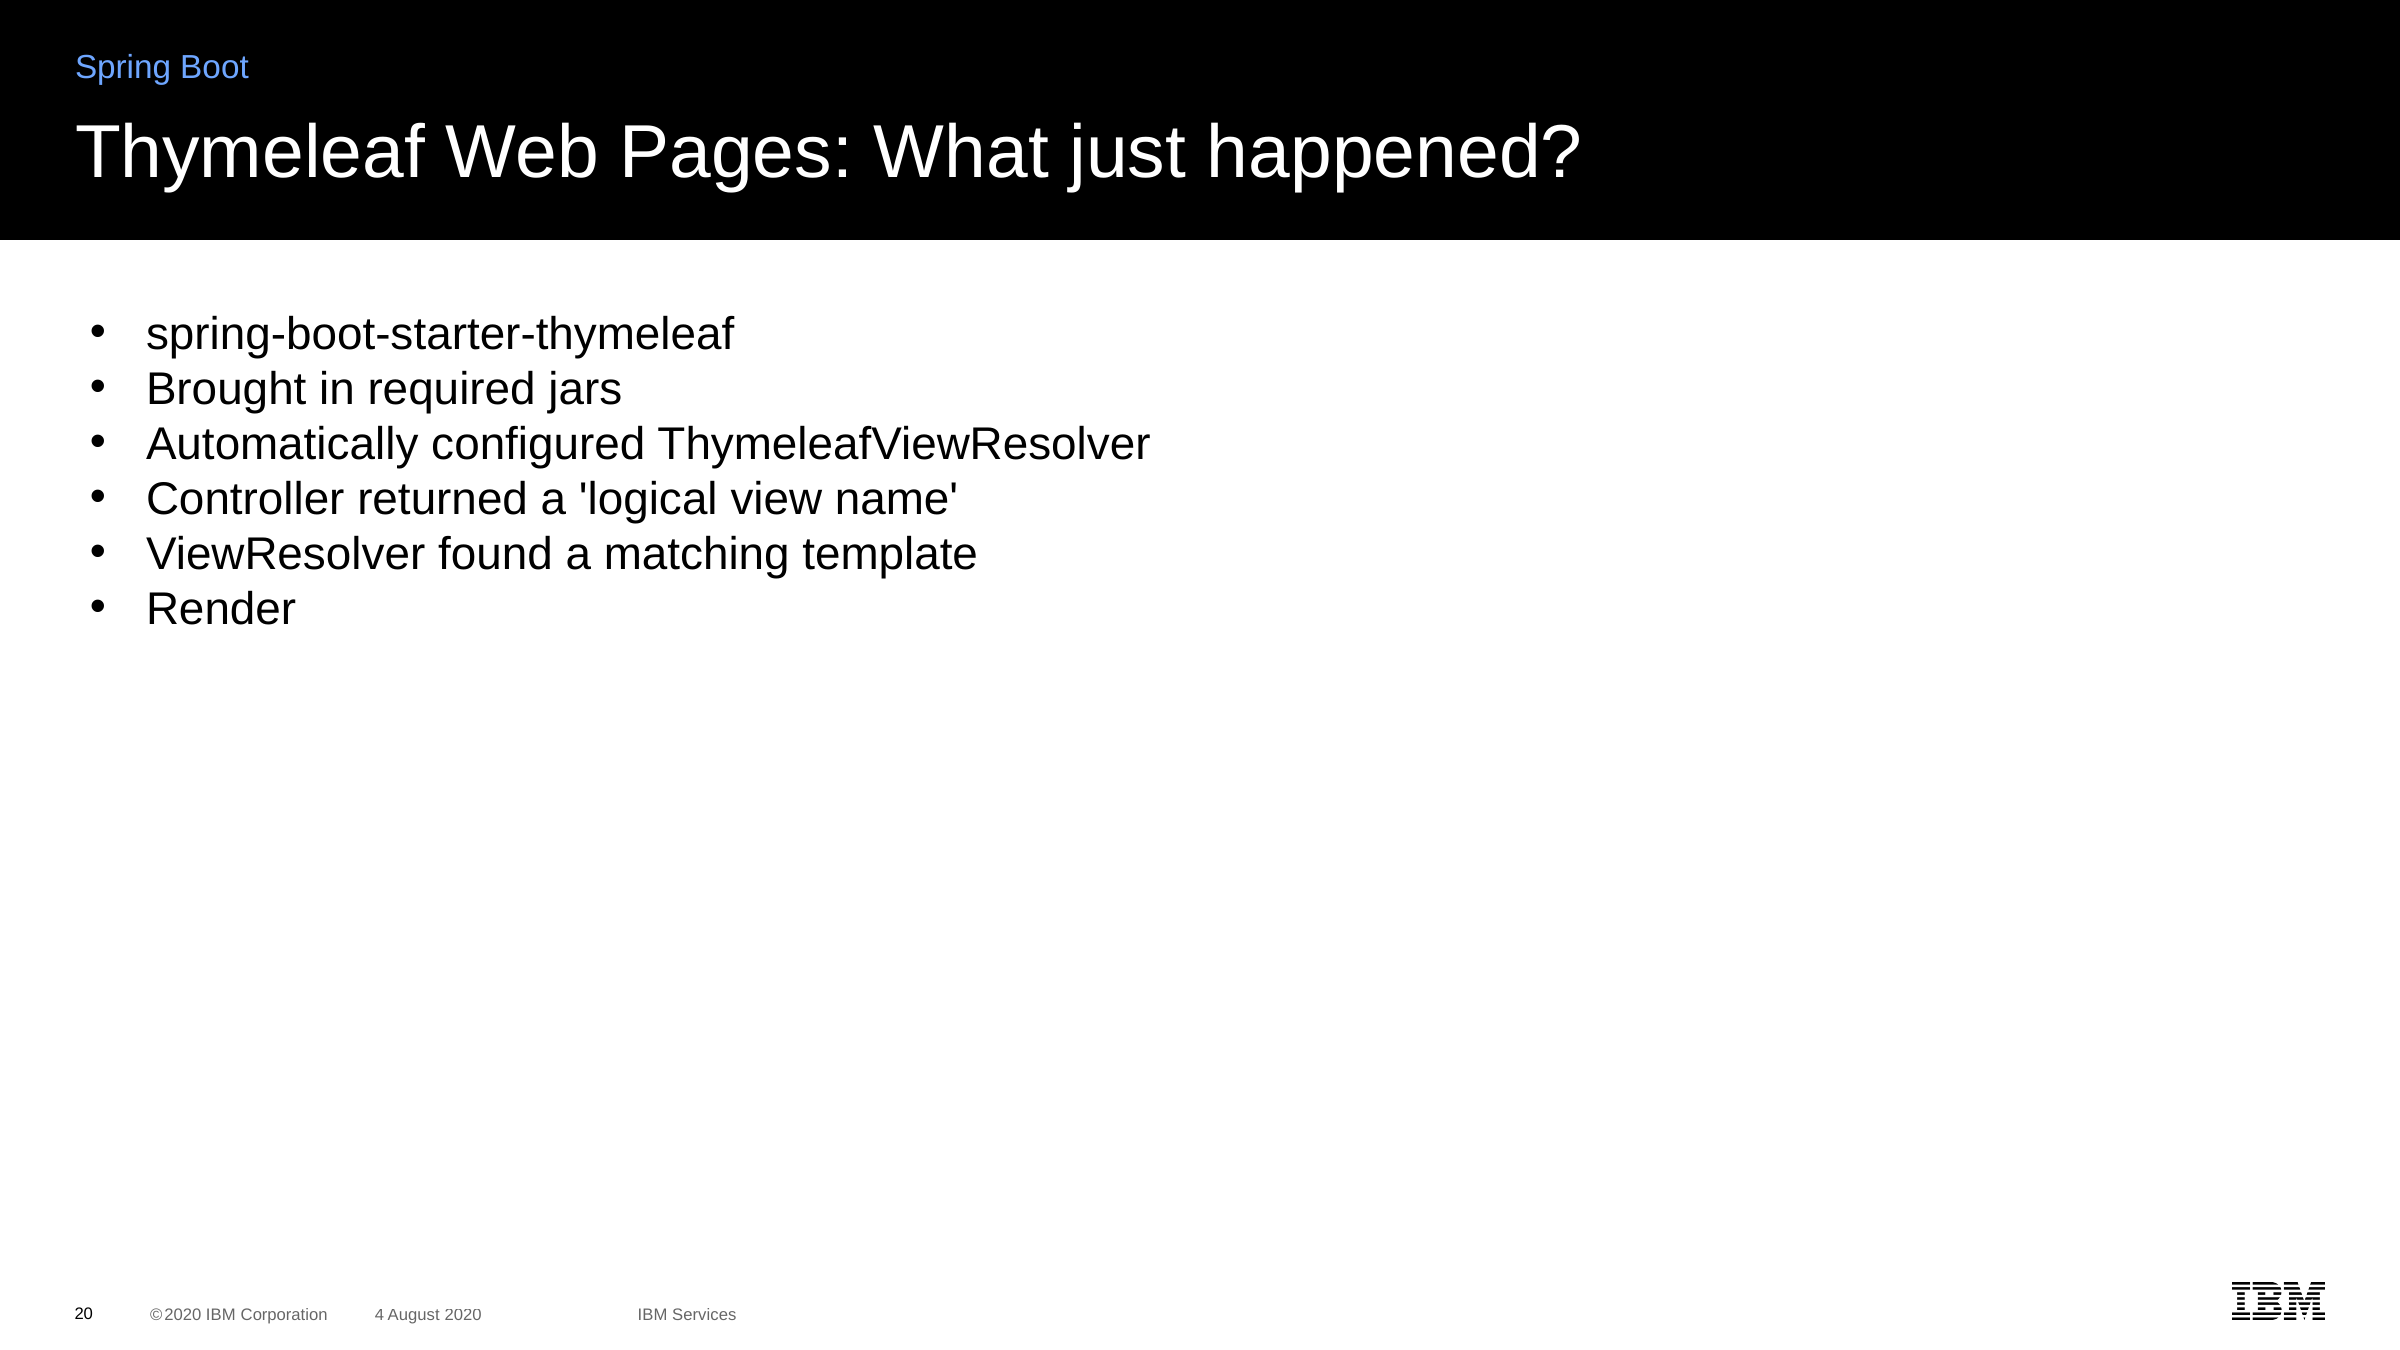

Spring Boot
# Thymeleaf Web Pages: What just happened?
spring-boot-starter-thymeleaf
Brought in required jars
Automatically configured ThymeleafViewResolver
Controller returned a 'logical view name'
ViewResolver found a matching template
Render